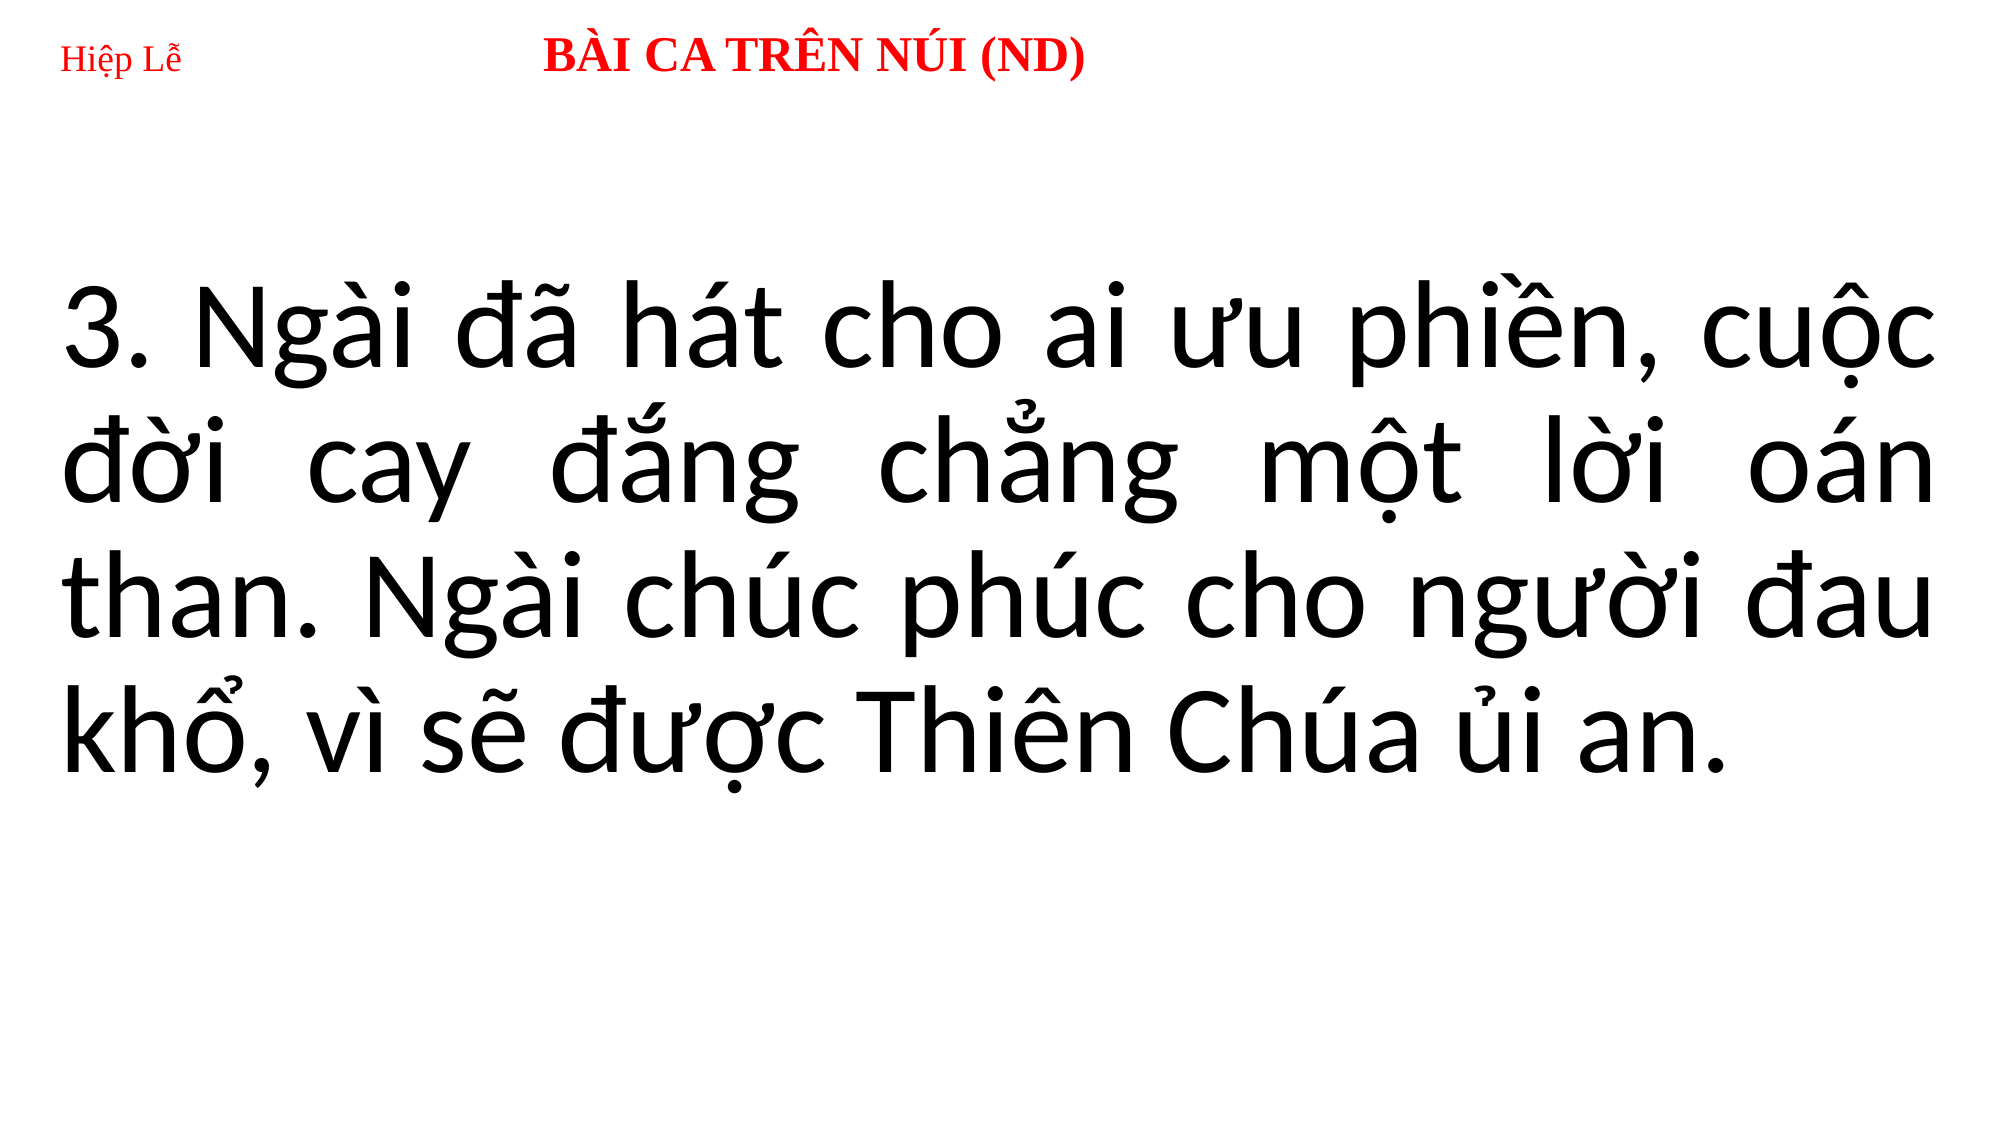

# Hiệp Lễ                                      BÀI CA TRÊN NÚI (ND)
3. Ngài đã hát cho ai ưu phiền, cuộc đời cay đắng chẳng một lời oán than. Ngài chúc phúc cho người đau khổ, vì sẽ được Thiên Chúa ủi an.